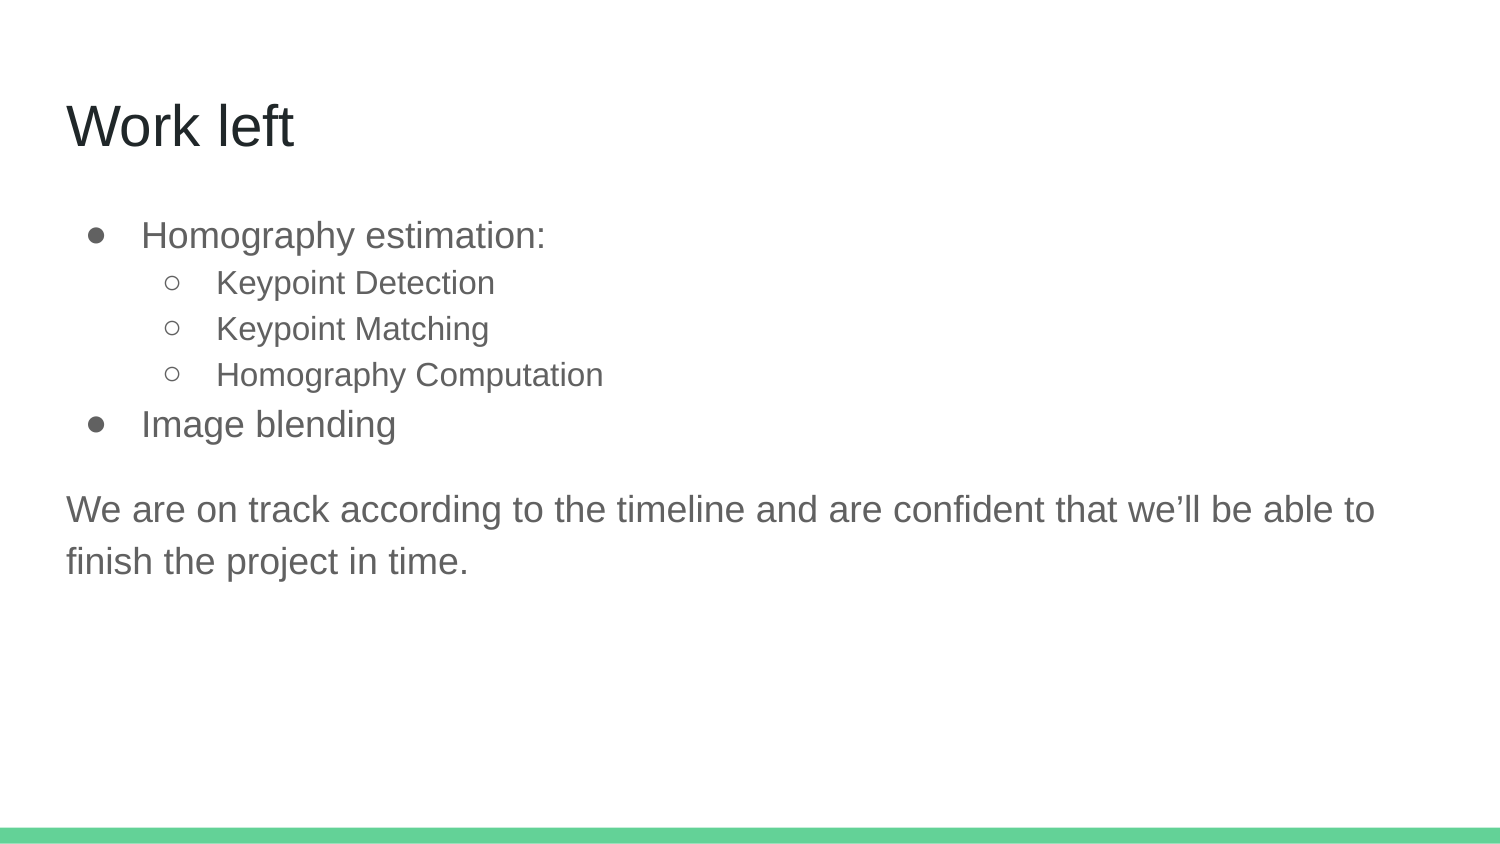

# Work left
Homography estimation:
Keypoint Detection
Keypoint Matching
Homography Computation
Image blending
We are on track according to the timeline and are confident that we’ll be able to finish the project in time.